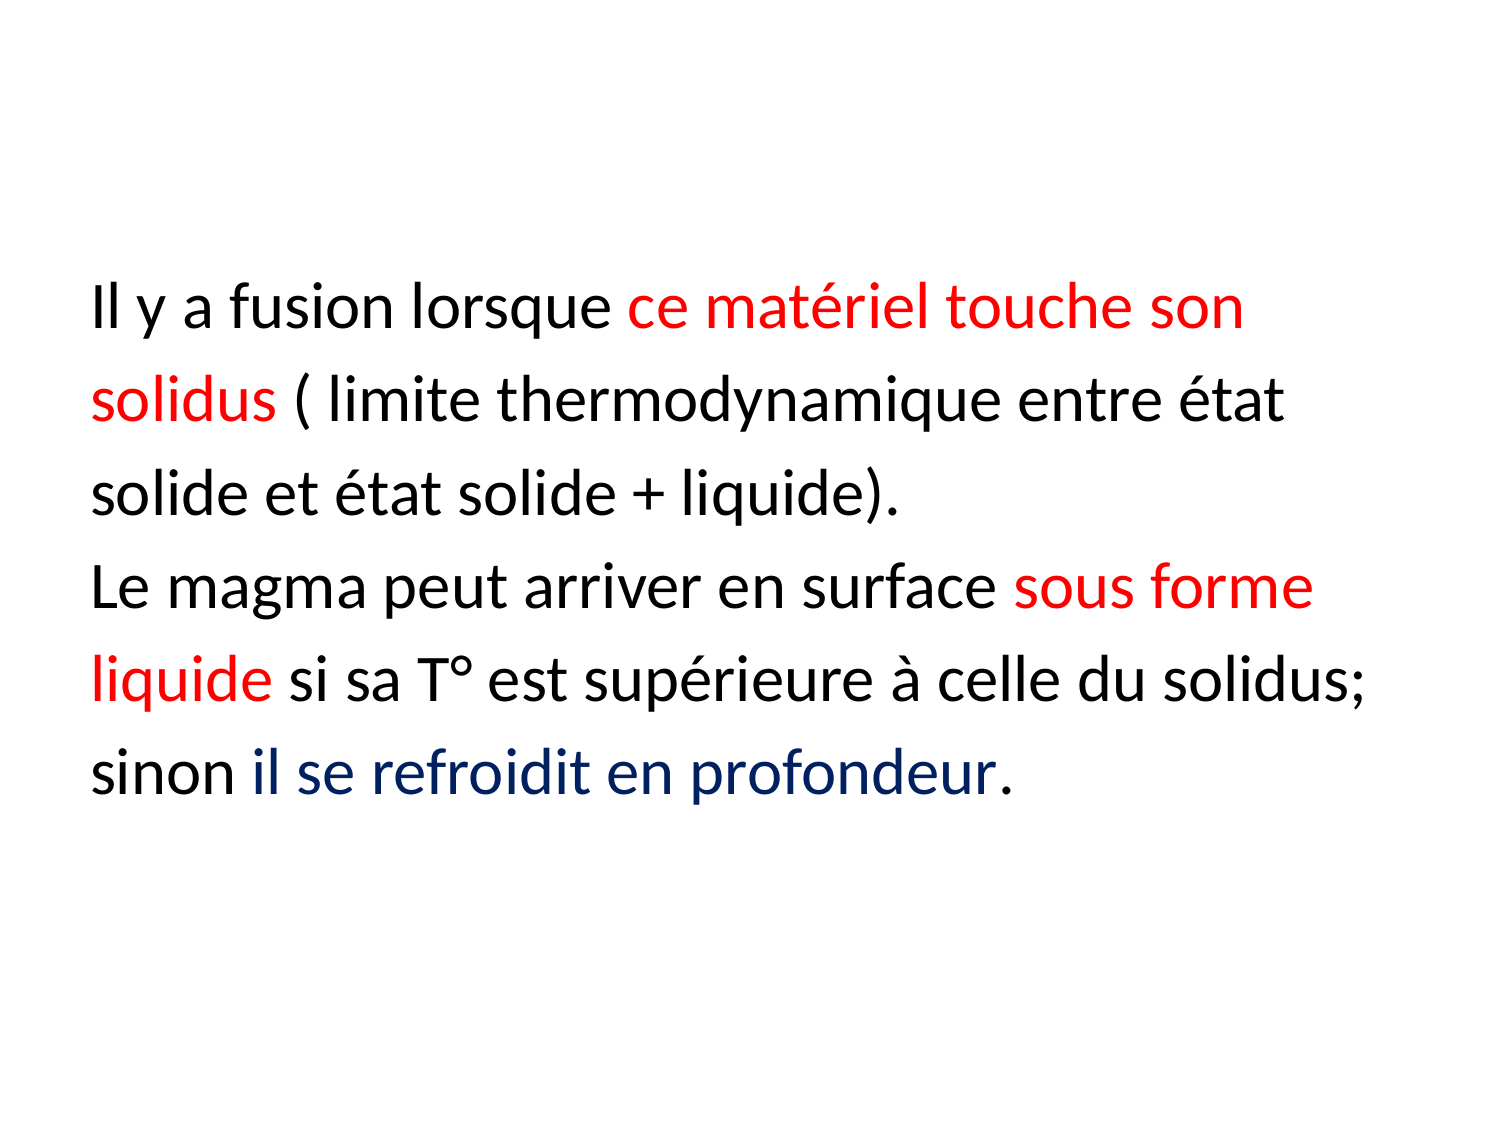

Il y a fusion lorsque ce matériel touche son
solidus ( limite thermodynamique entre état
solide et état solide + liquide).
Le magma peut arriver en surface sous forme
liquide si sa T° est supérieure à celle du solidus;
sinon il se refroidit en profondeur.